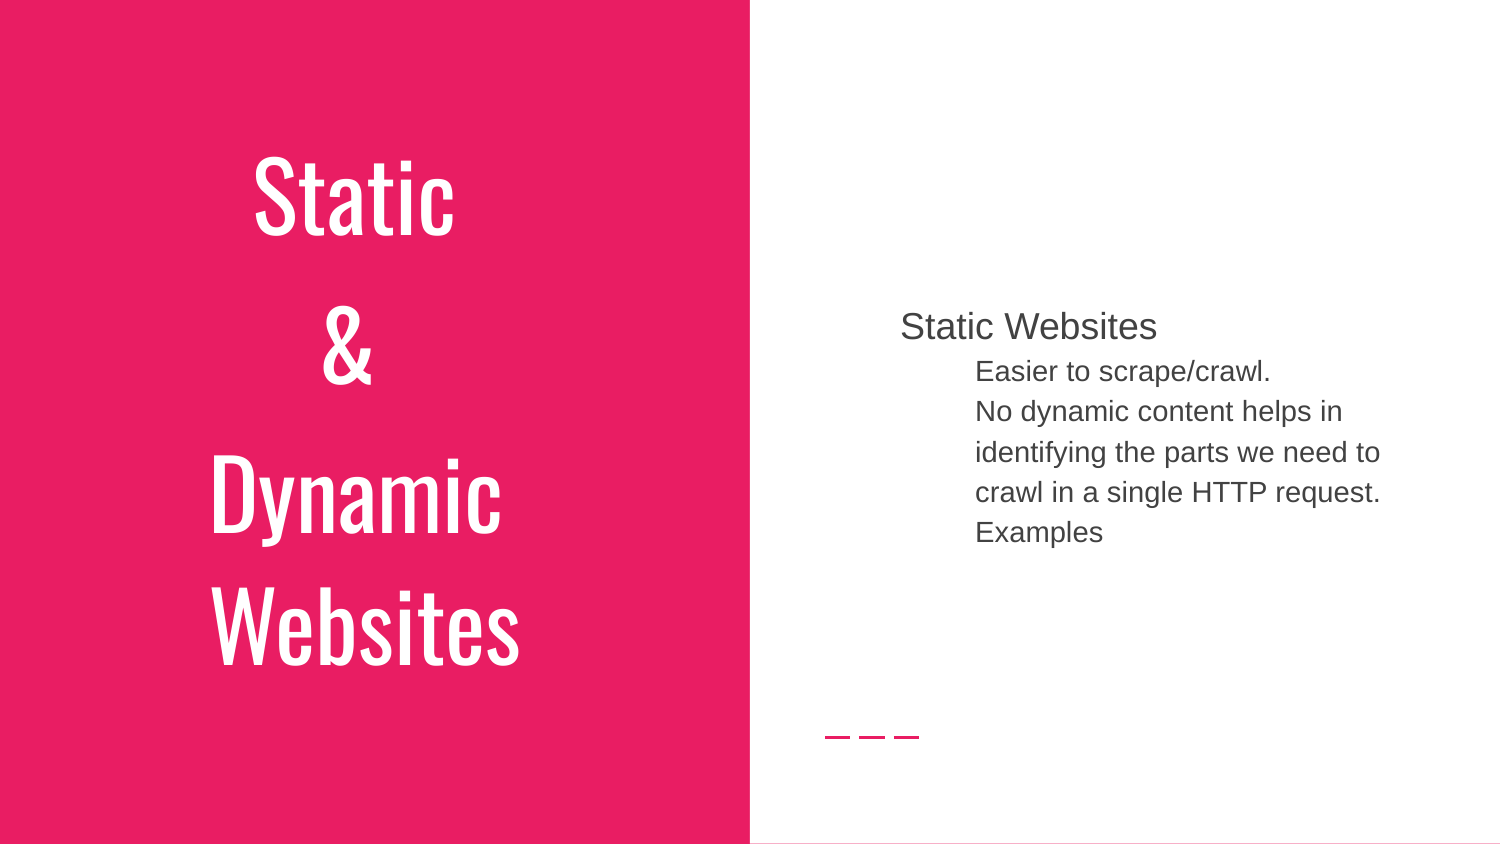

# Static
     &
Dynamic Websites
Static Websites
Easier to scrape/crawl.
No dynamic content helps in identifying the parts we need to crawl in a single HTTP request.
Examples